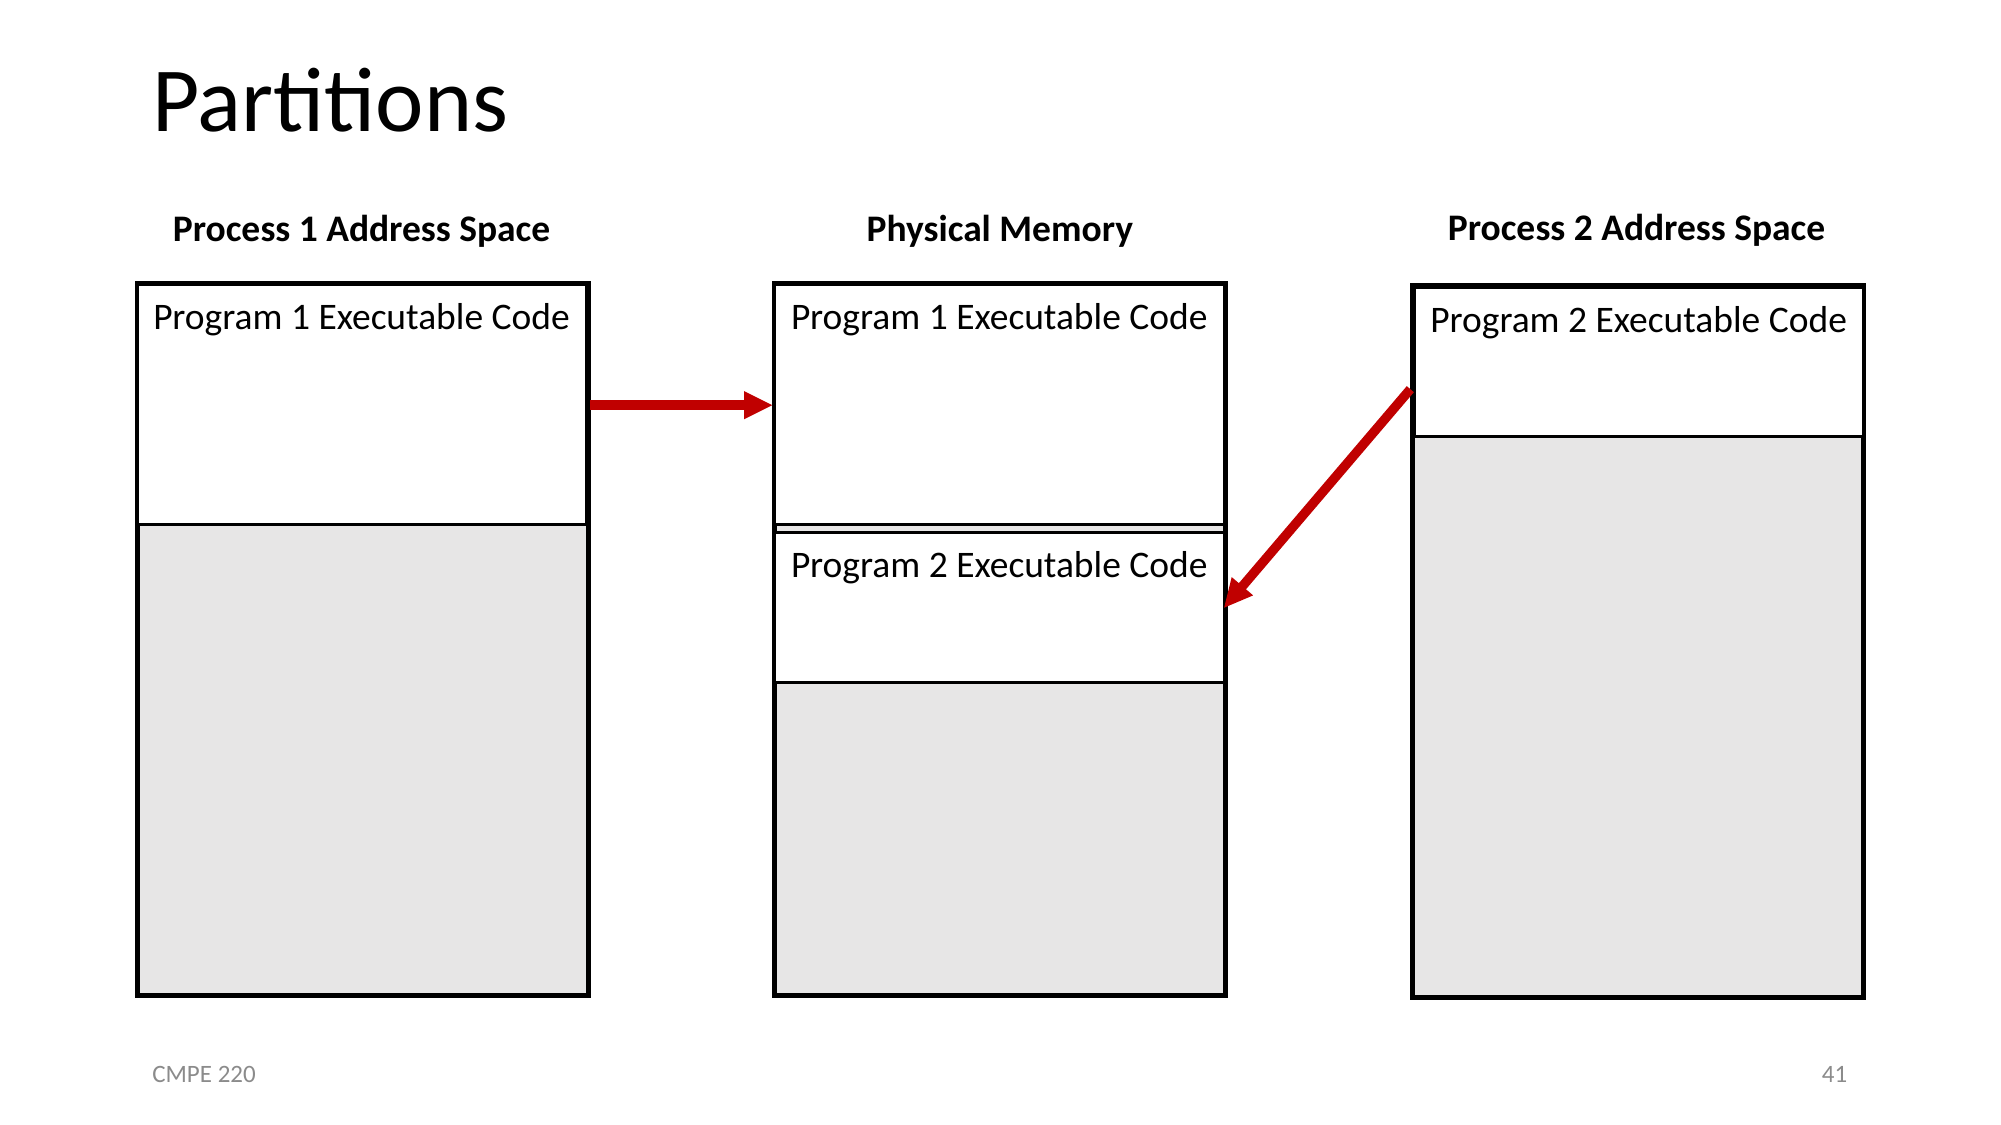

# Partitions
Process 2 Address Space
Process 1 Address Space
Process 1 Address Space
Physical Memory

Program 1 Executable Code

Program 1 Executable Code

Program 2 Executable Code

Program 2 Executable Code

CMPE 220
41